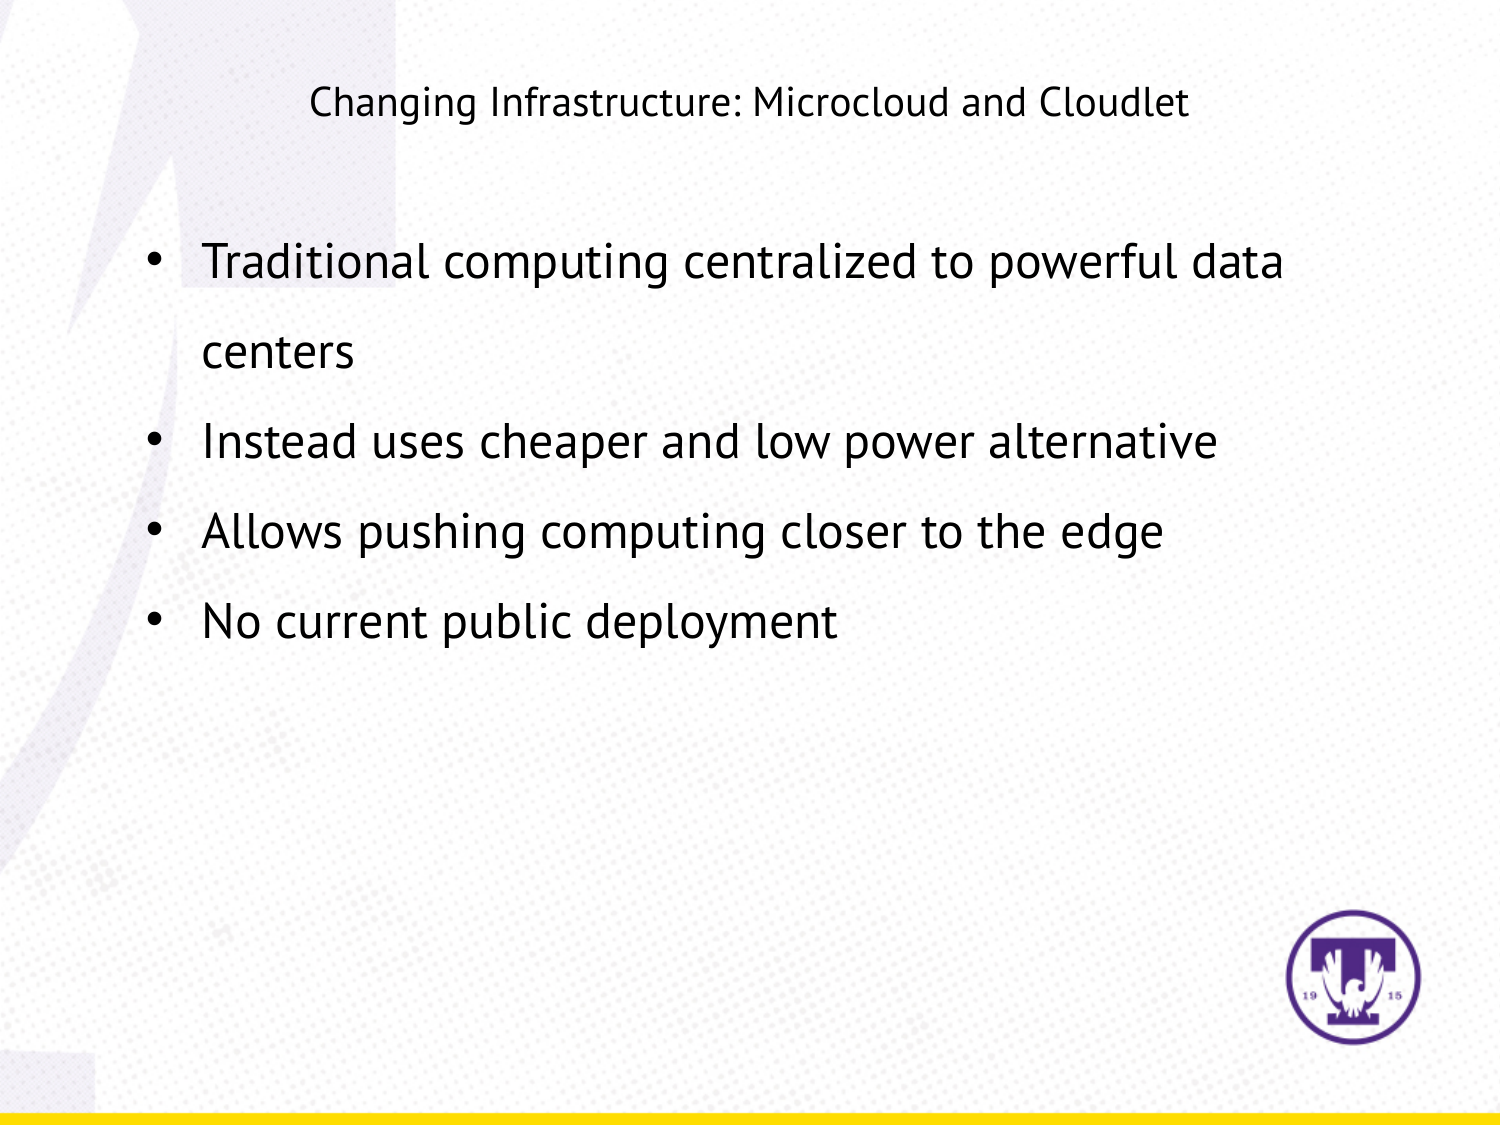

Changing Infrastructure: Microcloud and Cloudlet
Traditional computing centralized to powerful data centers
Instead uses cheaper and low power alternative
Allows pushing computing closer to the edge
No current public deployment